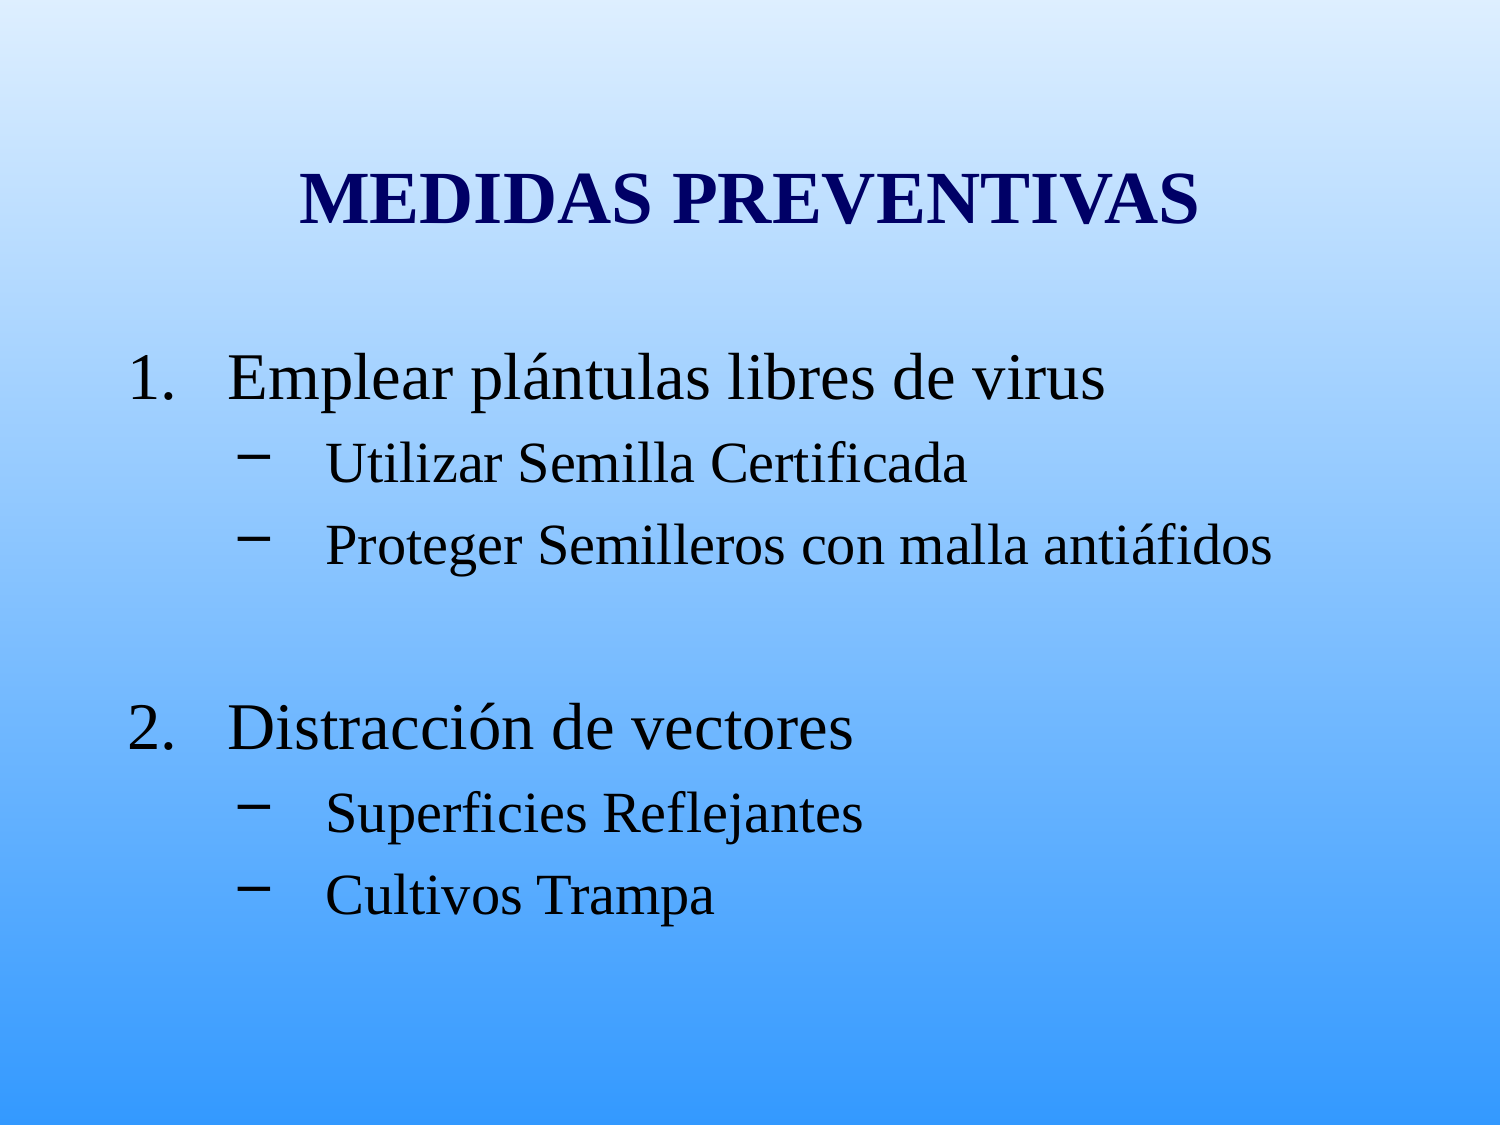

# MEDIDAS PREVENTIVAS
Emplear plántulas libres de virus
Utilizar Semilla Certificada
Proteger Semilleros con malla antiáfidos

Distracción de vectores
Superficies Reflejantes
Cultivos Trampa